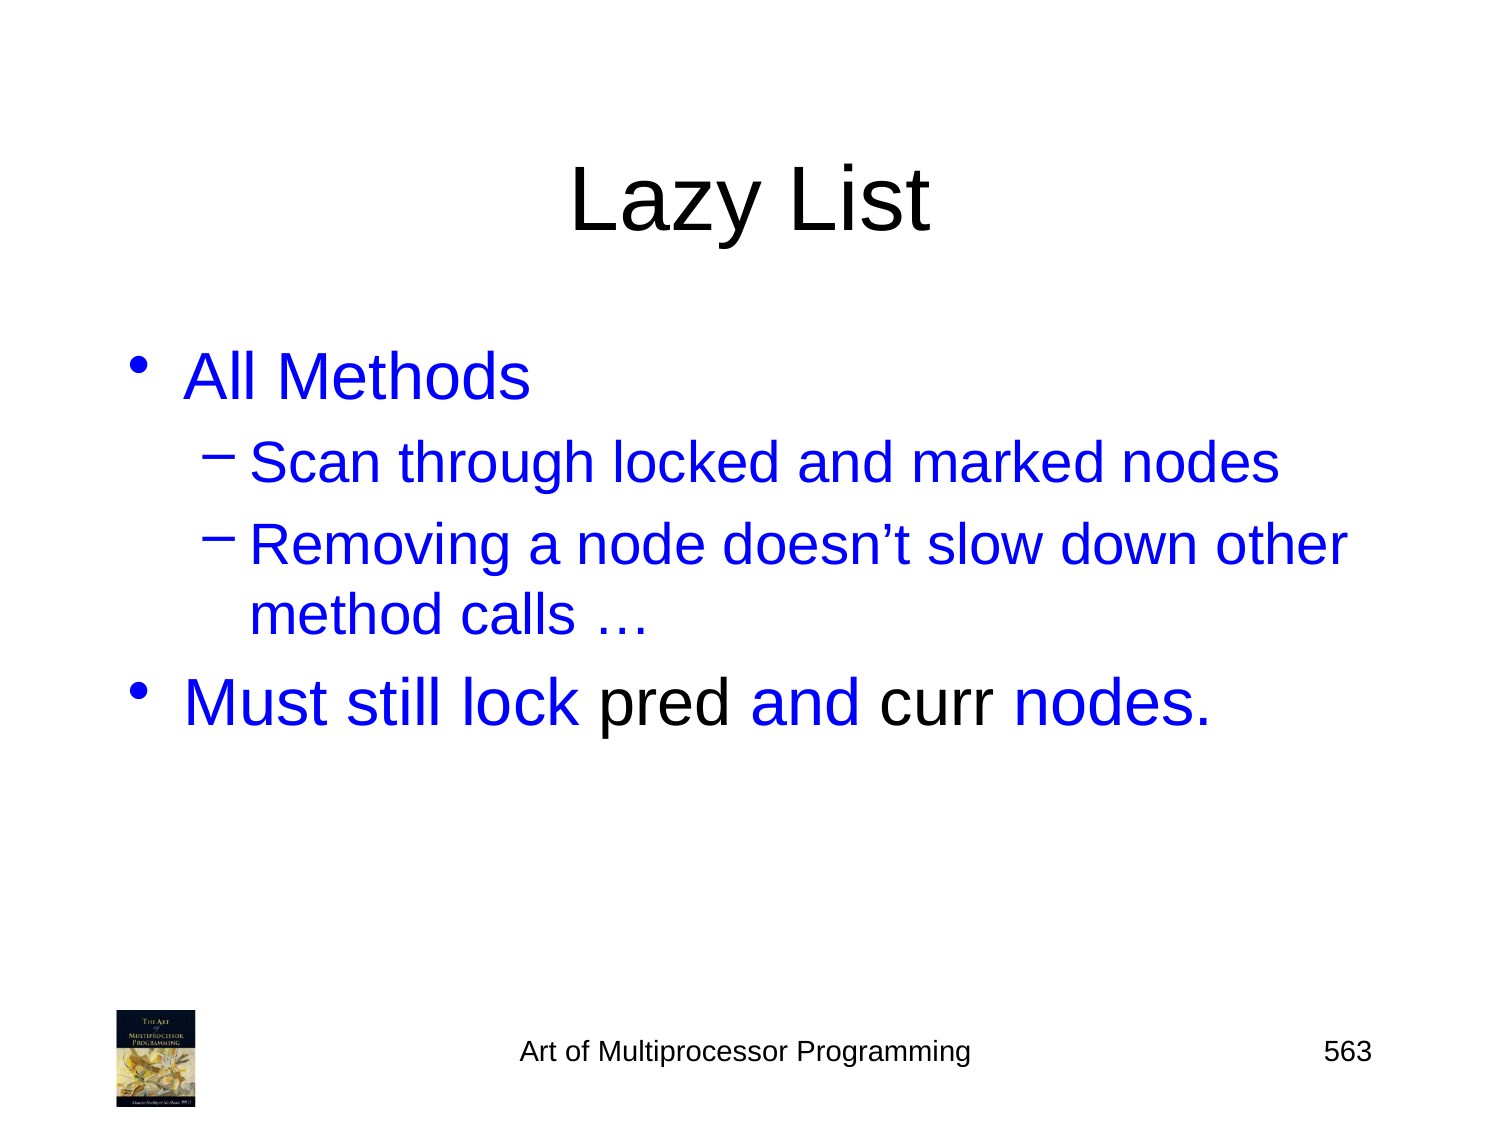

# Lazy List
All Methods
Scan through locked and marked nodes
Removing a node doesn’t slow down other method calls …
Must still lock pred and curr nodes.
Art of Multiprocessor Programming
563